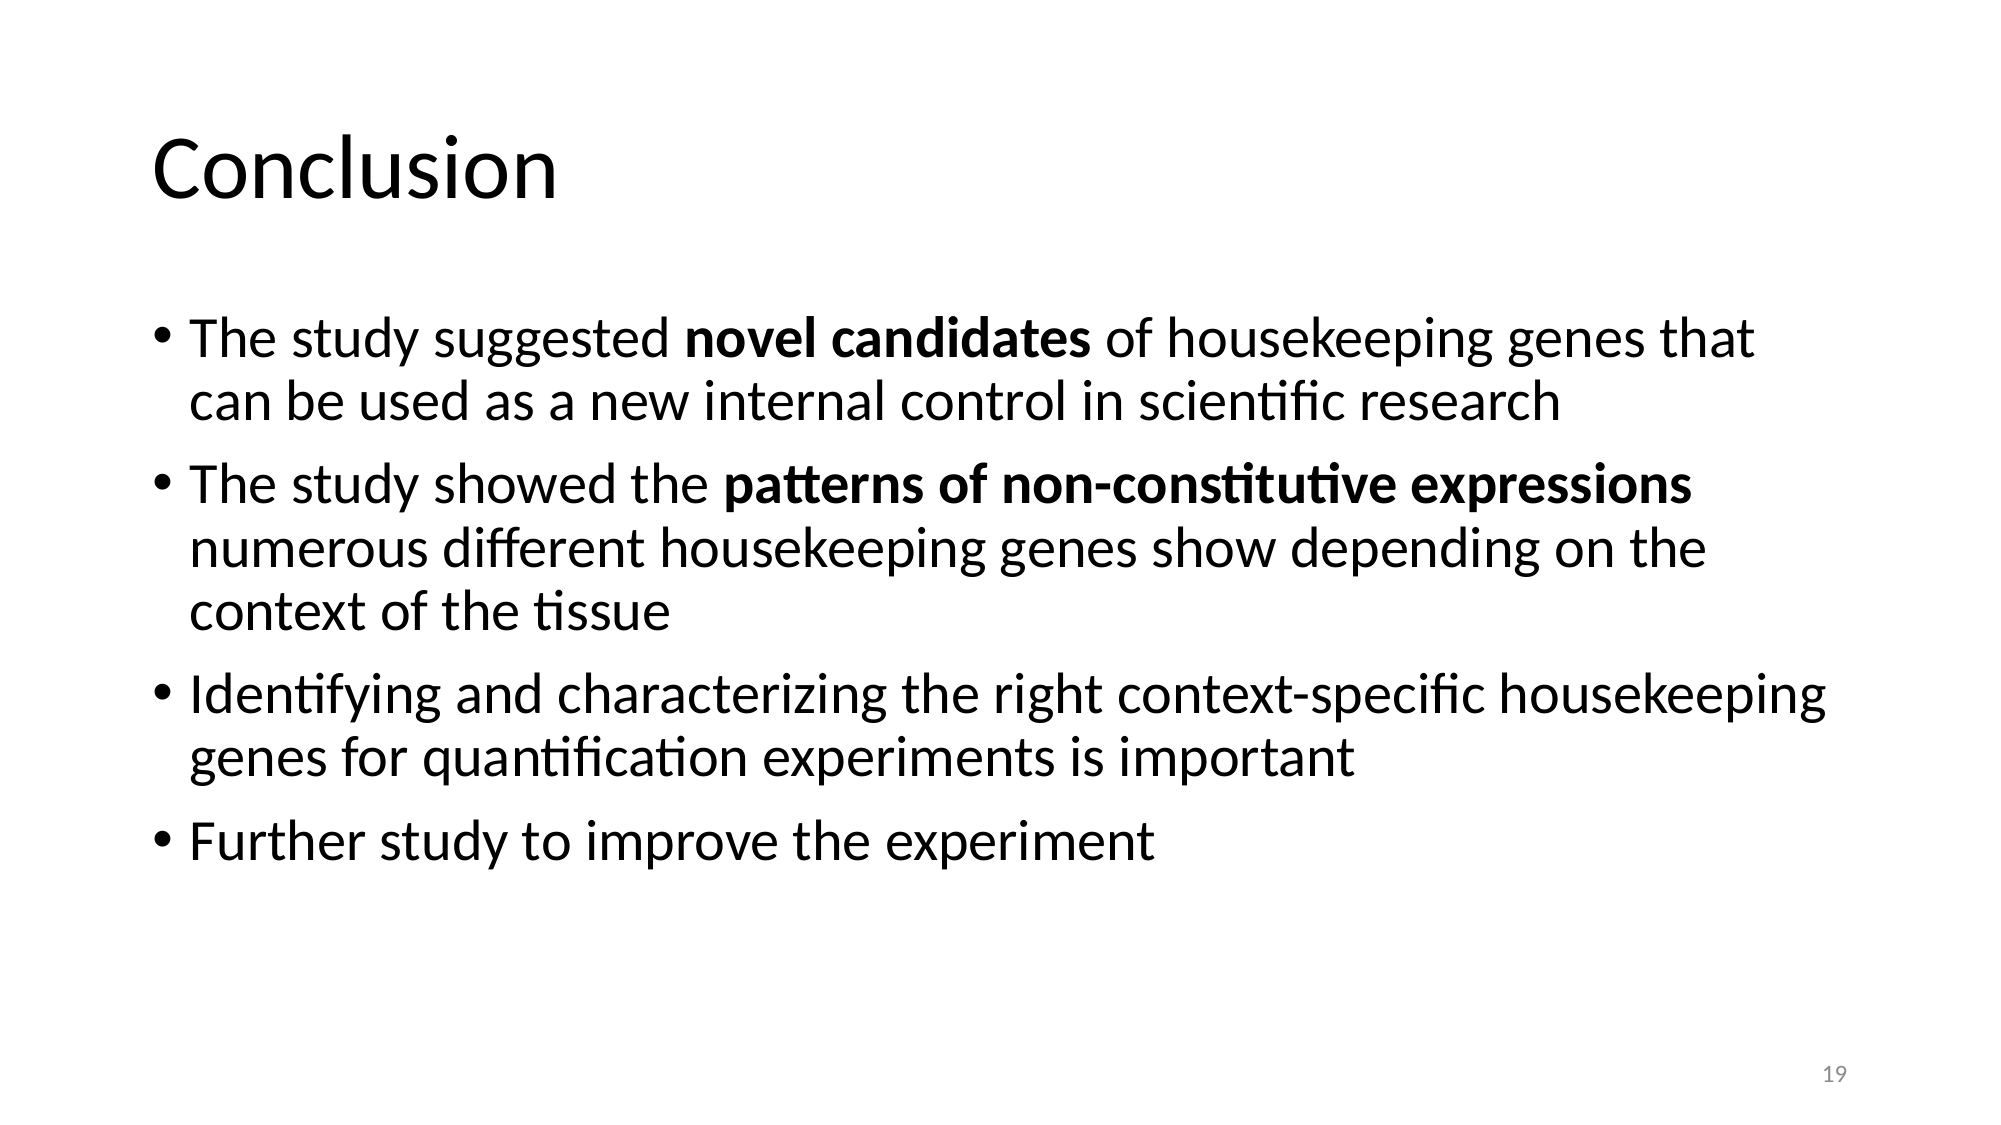

# Conclusion
The study suggested novel candidates of housekeeping genes that can be used as a new internal control in scientific research
The study showed the patterns of non-constitutive expressions numerous different housekeeping genes show depending on the context of the tissue
Identifying and characterizing the right context-specific housekeeping genes for quantification experiments is important
Further study to improve the experiment

19